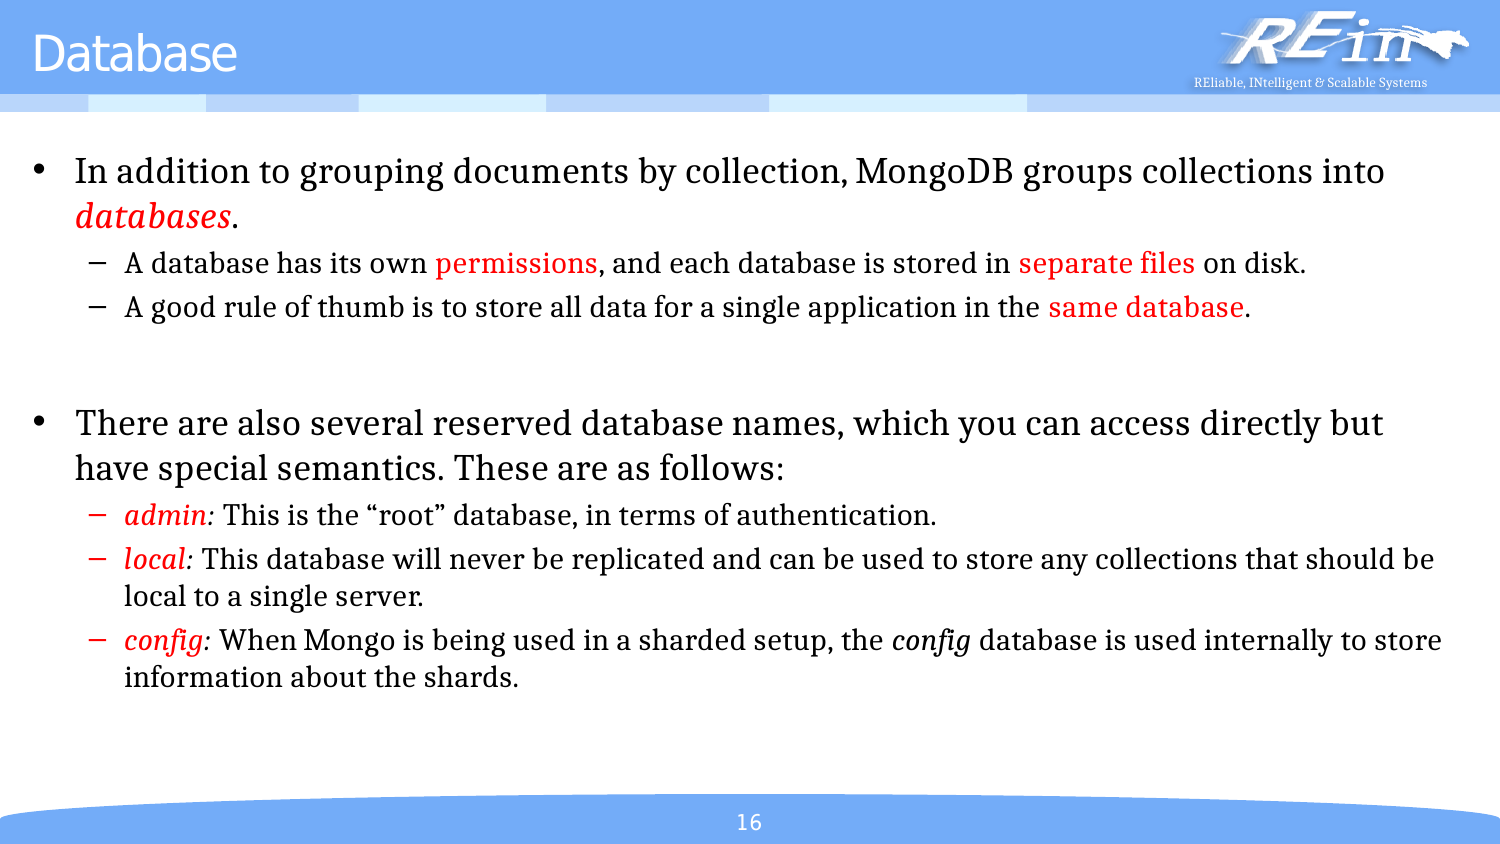

# Database
In addition to grouping documents by collection, MongoDB groups collections into databases.
A database has its own permissions, and each database is stored in separate files on disk.
A good rule of thumb is to store all data for a single application in the same database.

There are also several reserved database names, which you can access directly but have special semantics. These are as follows:
admin: This is the “root” database, in terms of authentication.
local: This database will never be replicated and can be used to store any collections that should be local to a single server.
config: When Mongo is being used in a sharded setup, the config database is used internally to store information about the shards.
16